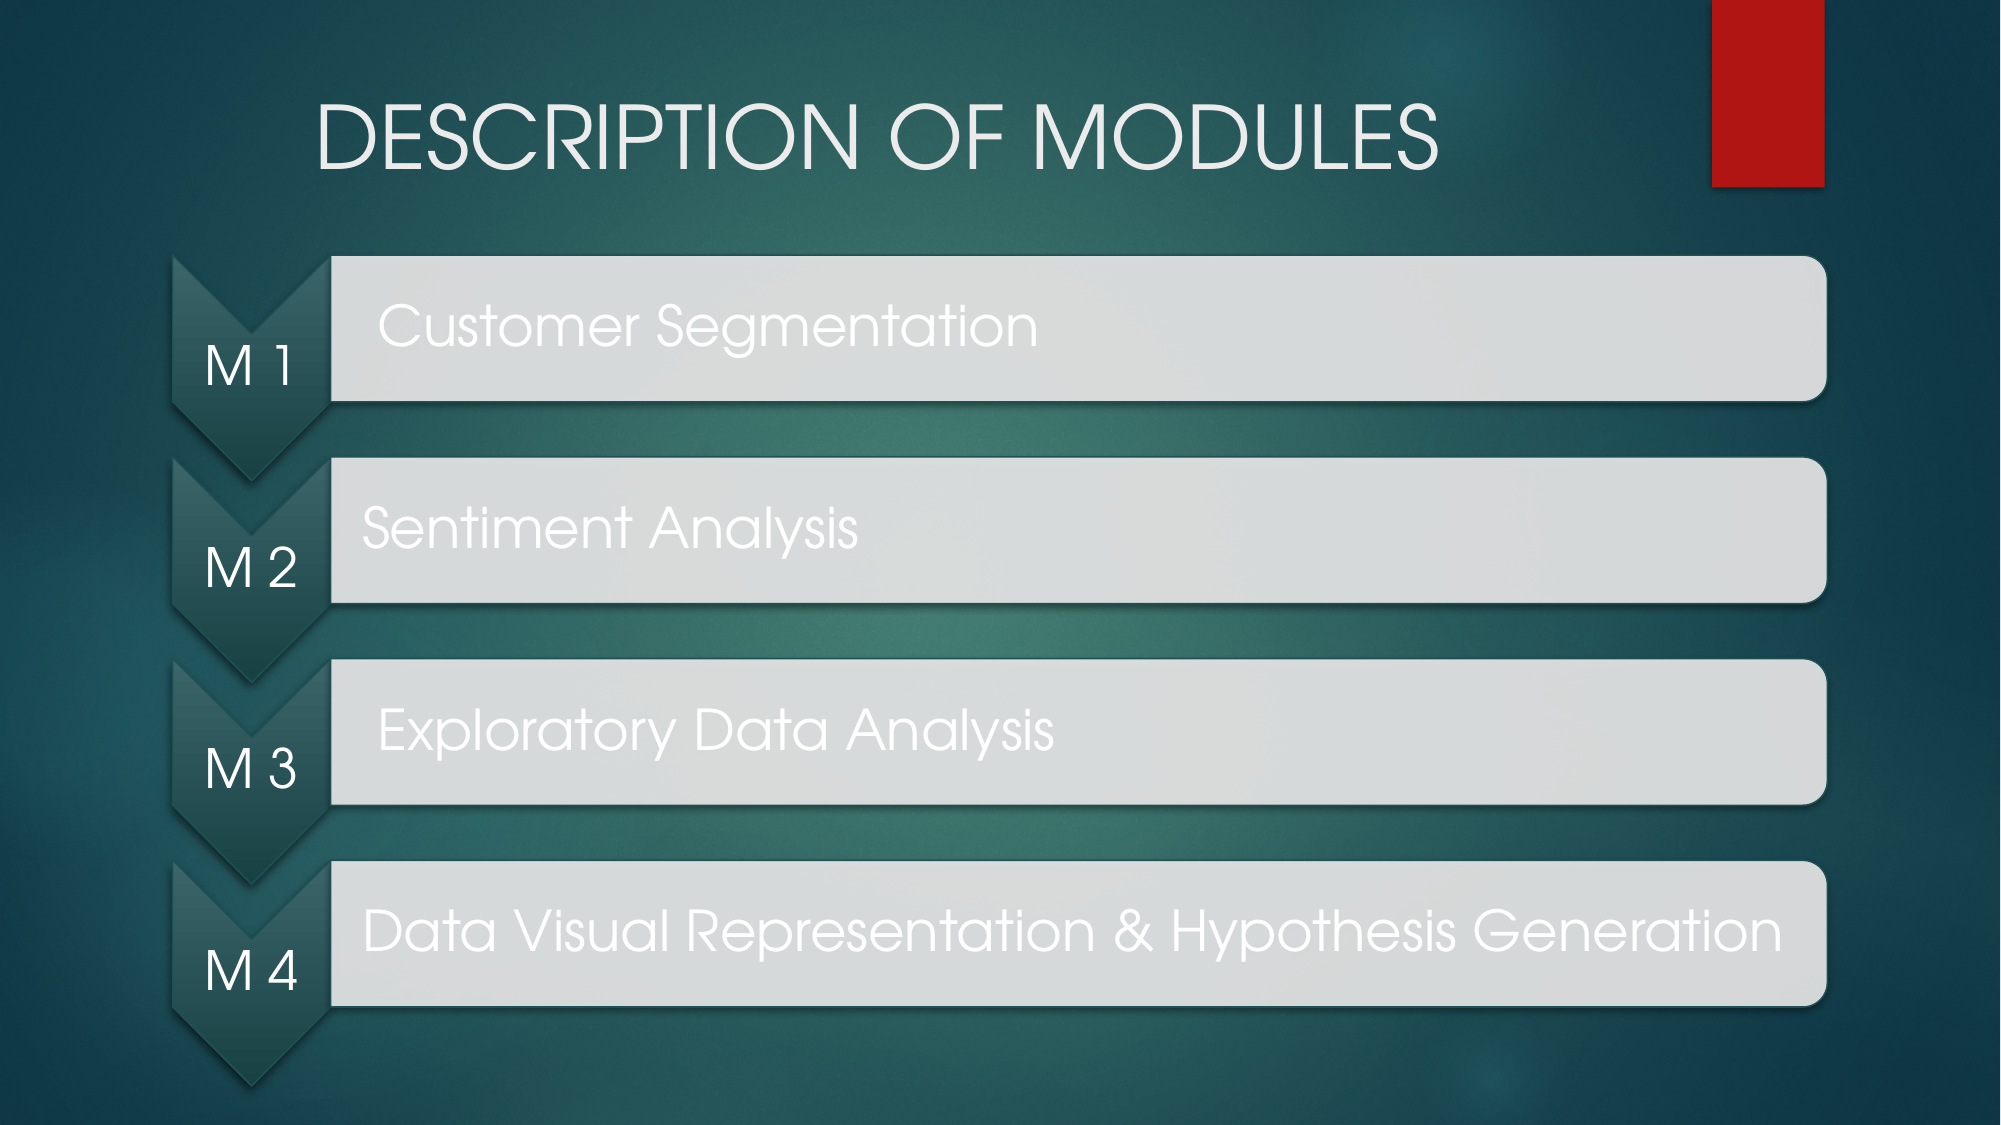

# DESCRIPTION OF MODULES
M 1
 Customer Segmentation
M 2
Sentiment Analysis
M 3
 Exploratory Data Analysis
M 4
Data Visual Representation & Hypothesis Generation